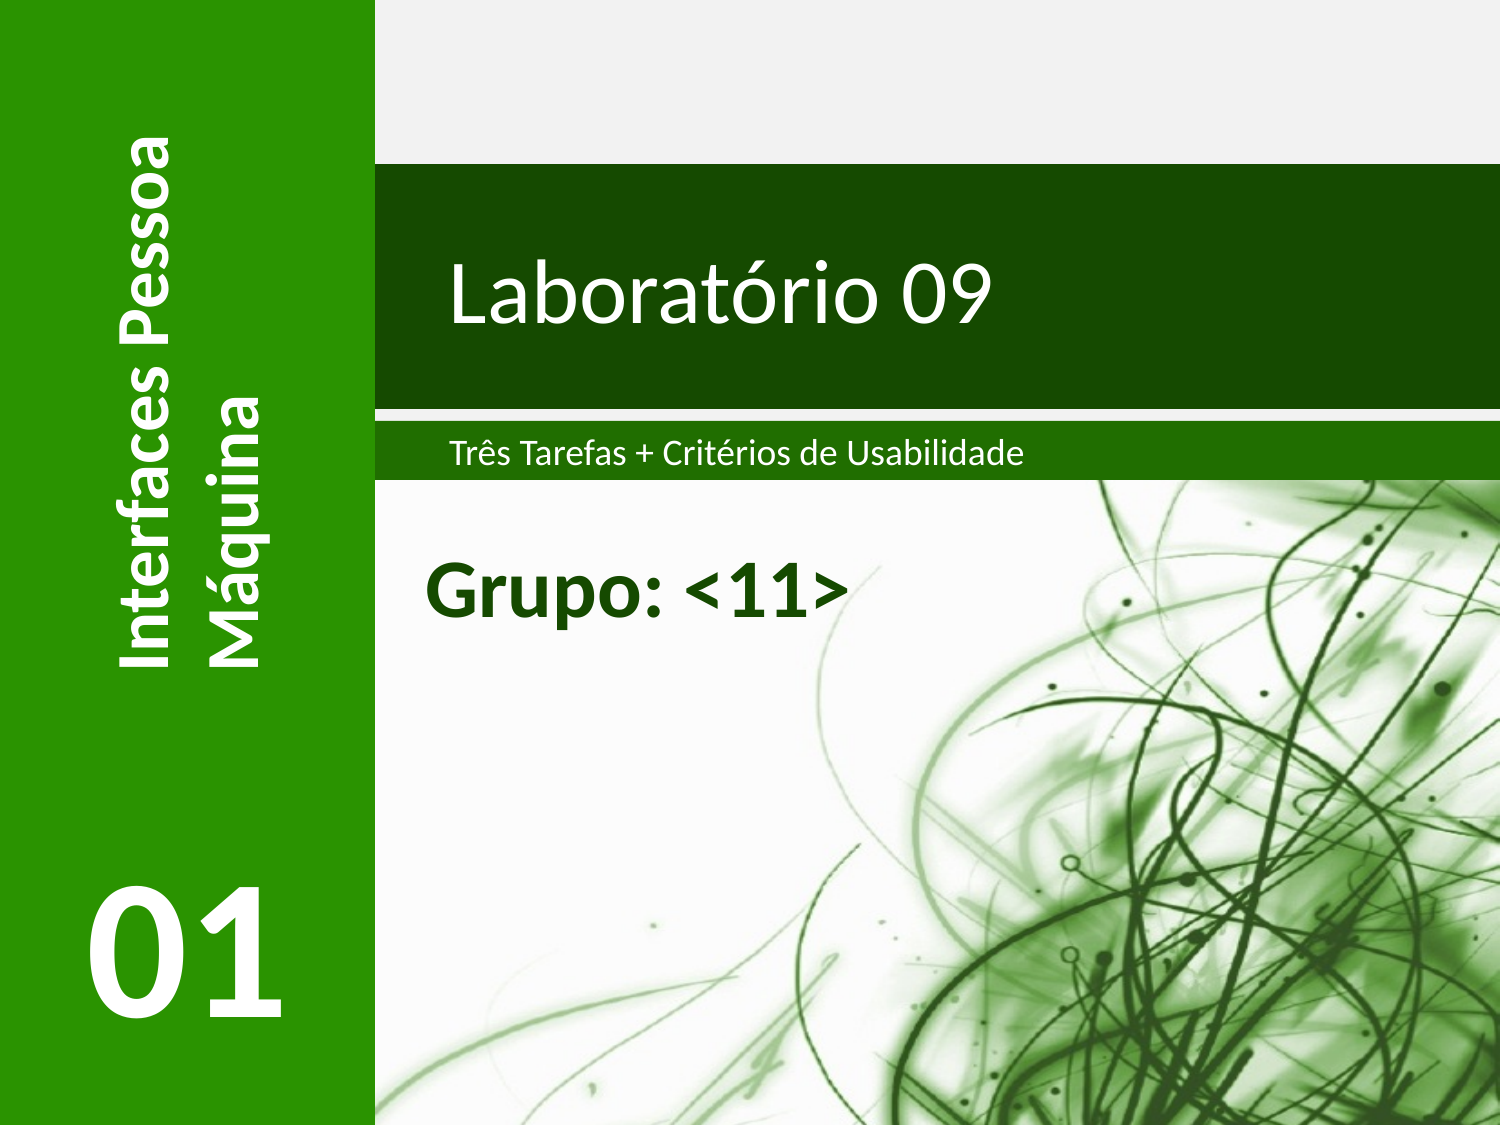

# Laboratório 09
Três Tarefas + Critérios de Usabilidade
Grupo: <11>
01